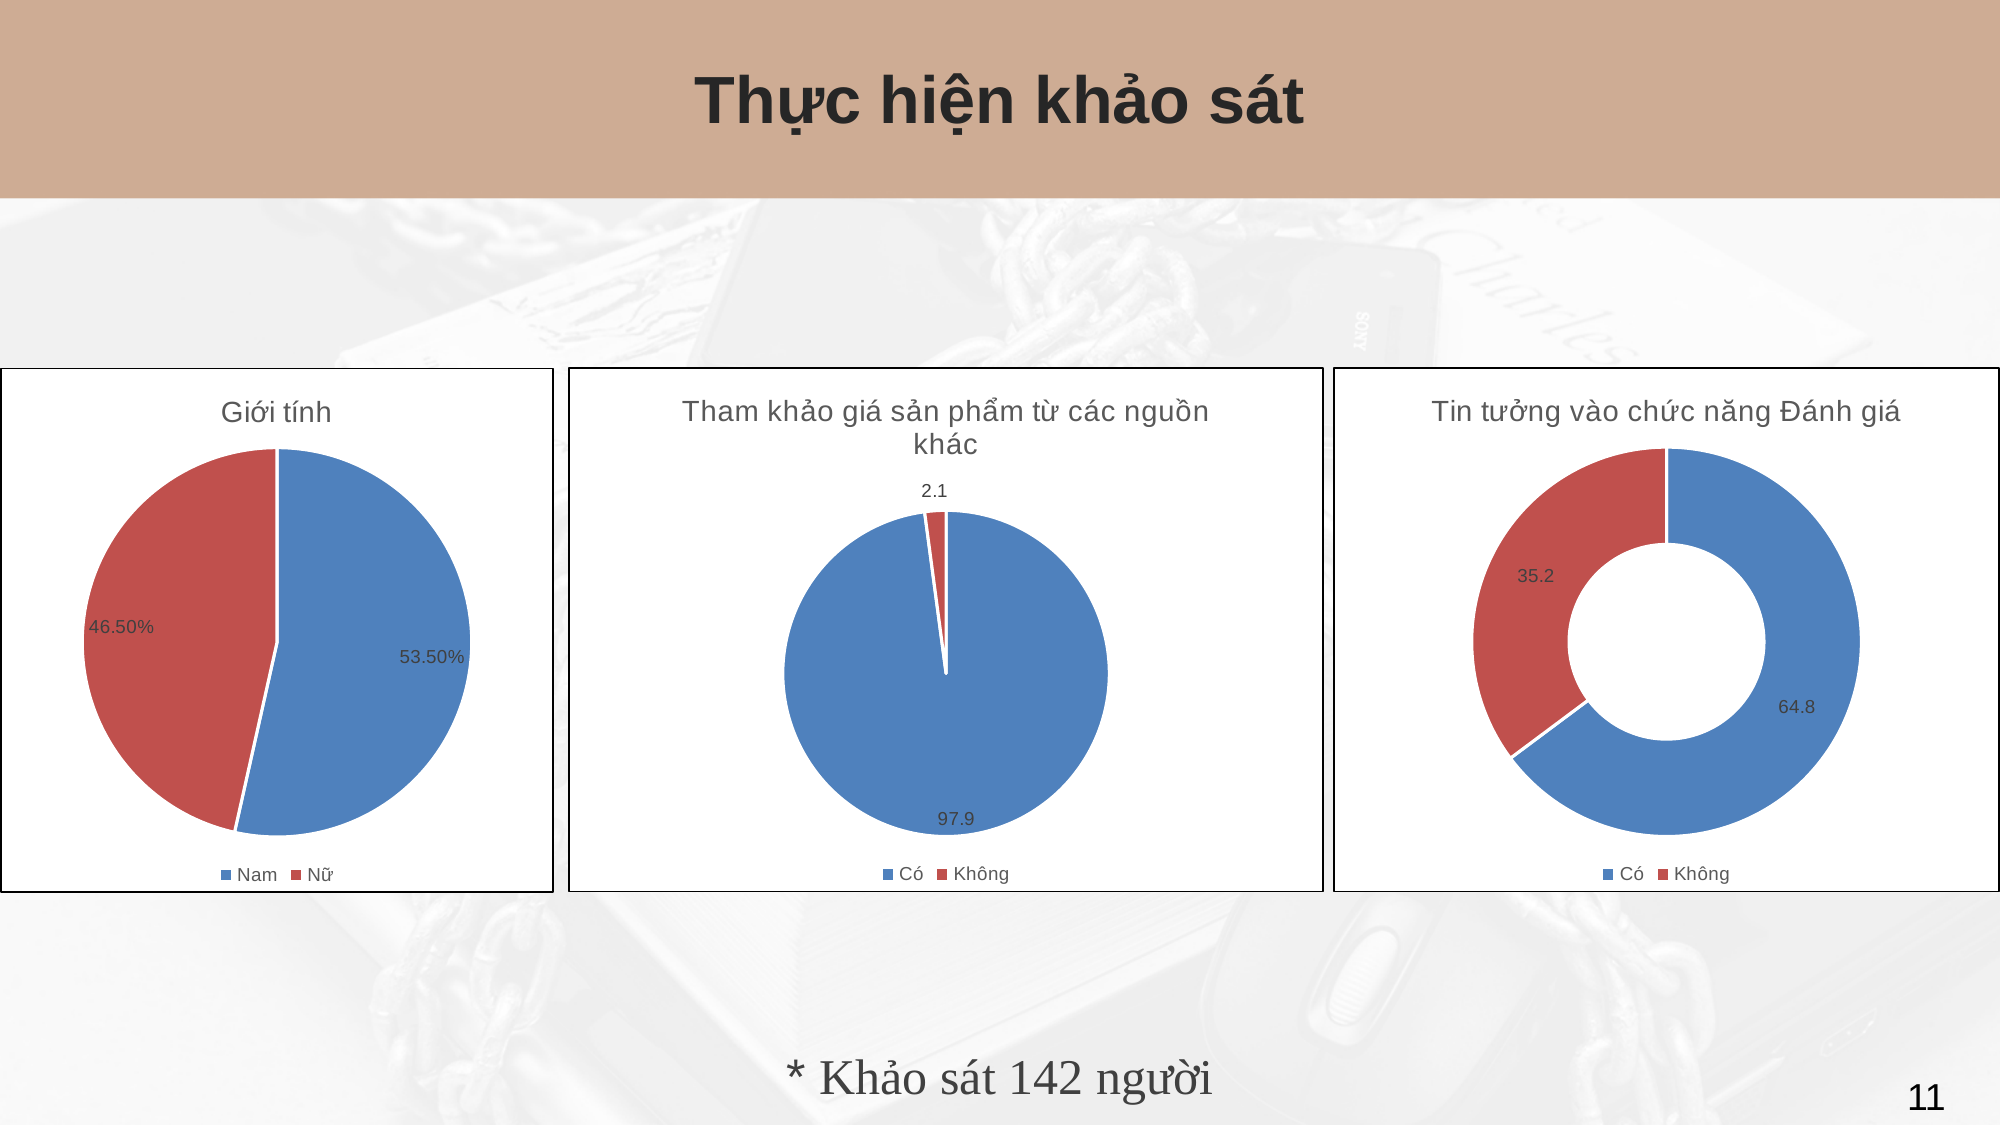

# Thực hiện khảo sát

### Chart: Tham khảo giá sản phẩm từ các nguồn khác

| Category | Tham khảo giá từ các nguồn khác |
|---|---|
| Có | 97.9 |
| Không | 2.1 |

### Chart:

| Category | Tin tưởng vào chức năng Đánh giá |
|---|---|
| Có | 64.8 |
| Không | 35.2 |

### Chart: Giới tính

| Category | Giới tính |
|---|---|
| Nam | 0.535 |
| Nữ | 0.465 |
* Khảo sát 142 người
11